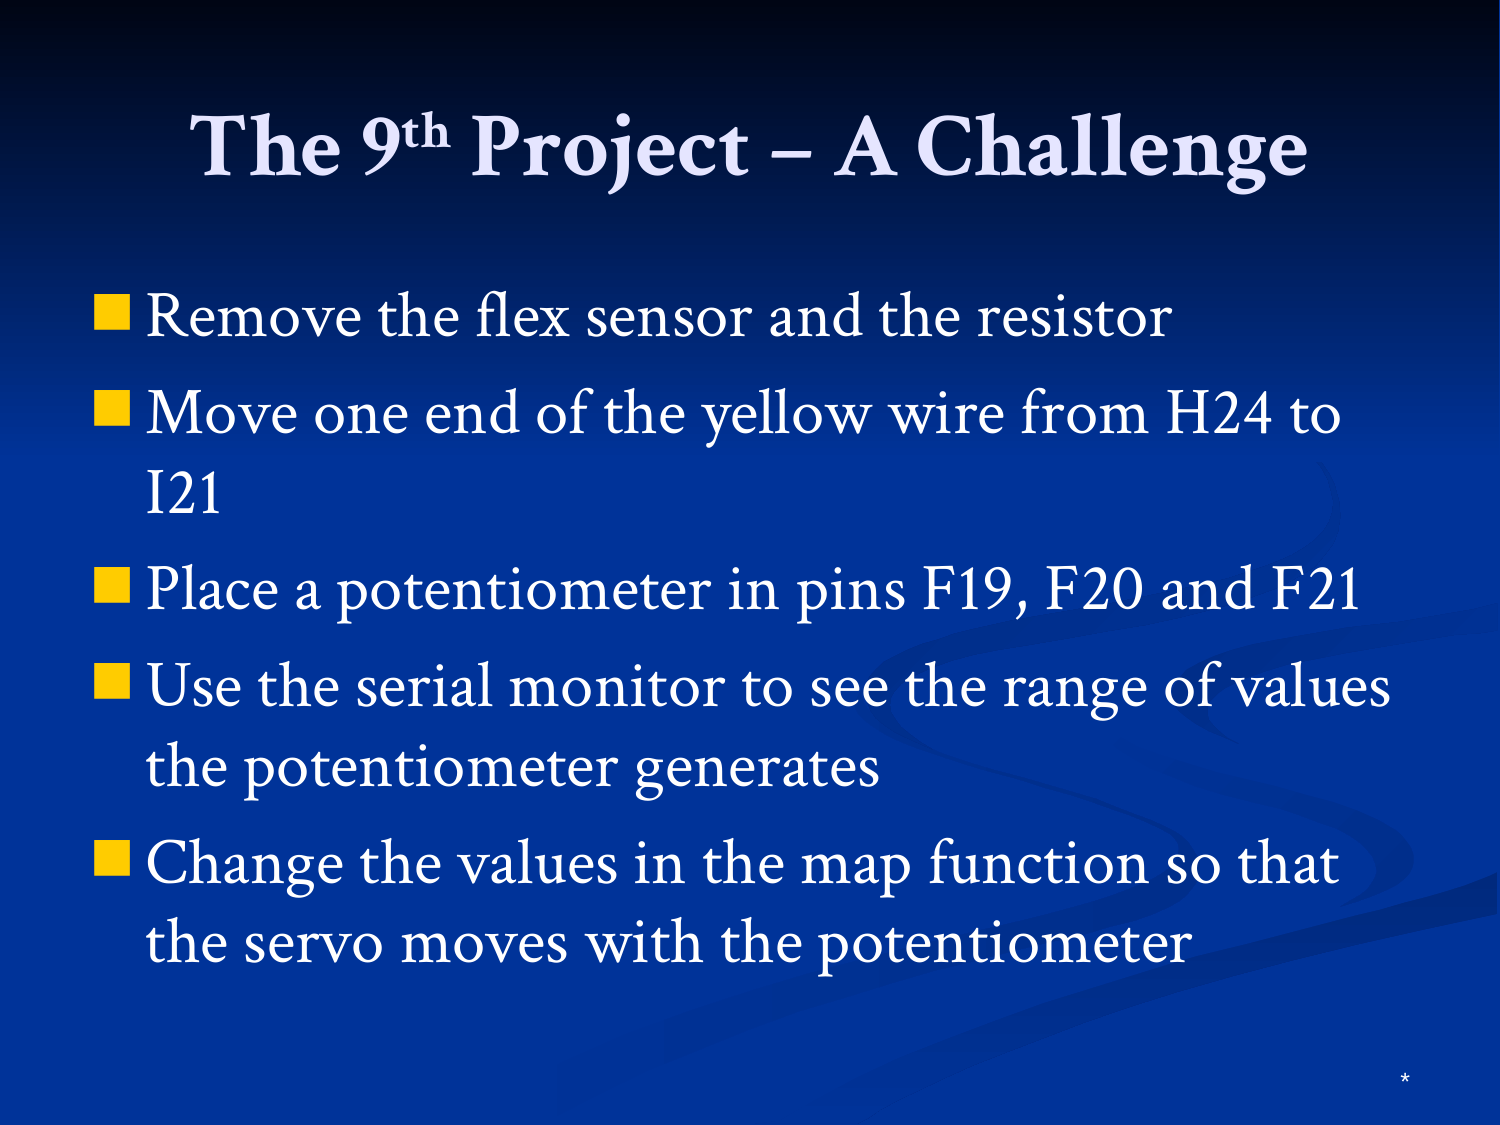

The 9th Project – A Challenge
Remove the flex sensor and the resistor
Move one end of the yellow wire from H24 to I21
Place a potentiometer in pins F19, F20 and F21
Use the serial monitor to see the range of values the potentiometer generates
Change the values in the map function so that the servo moves with the potentiometer

*